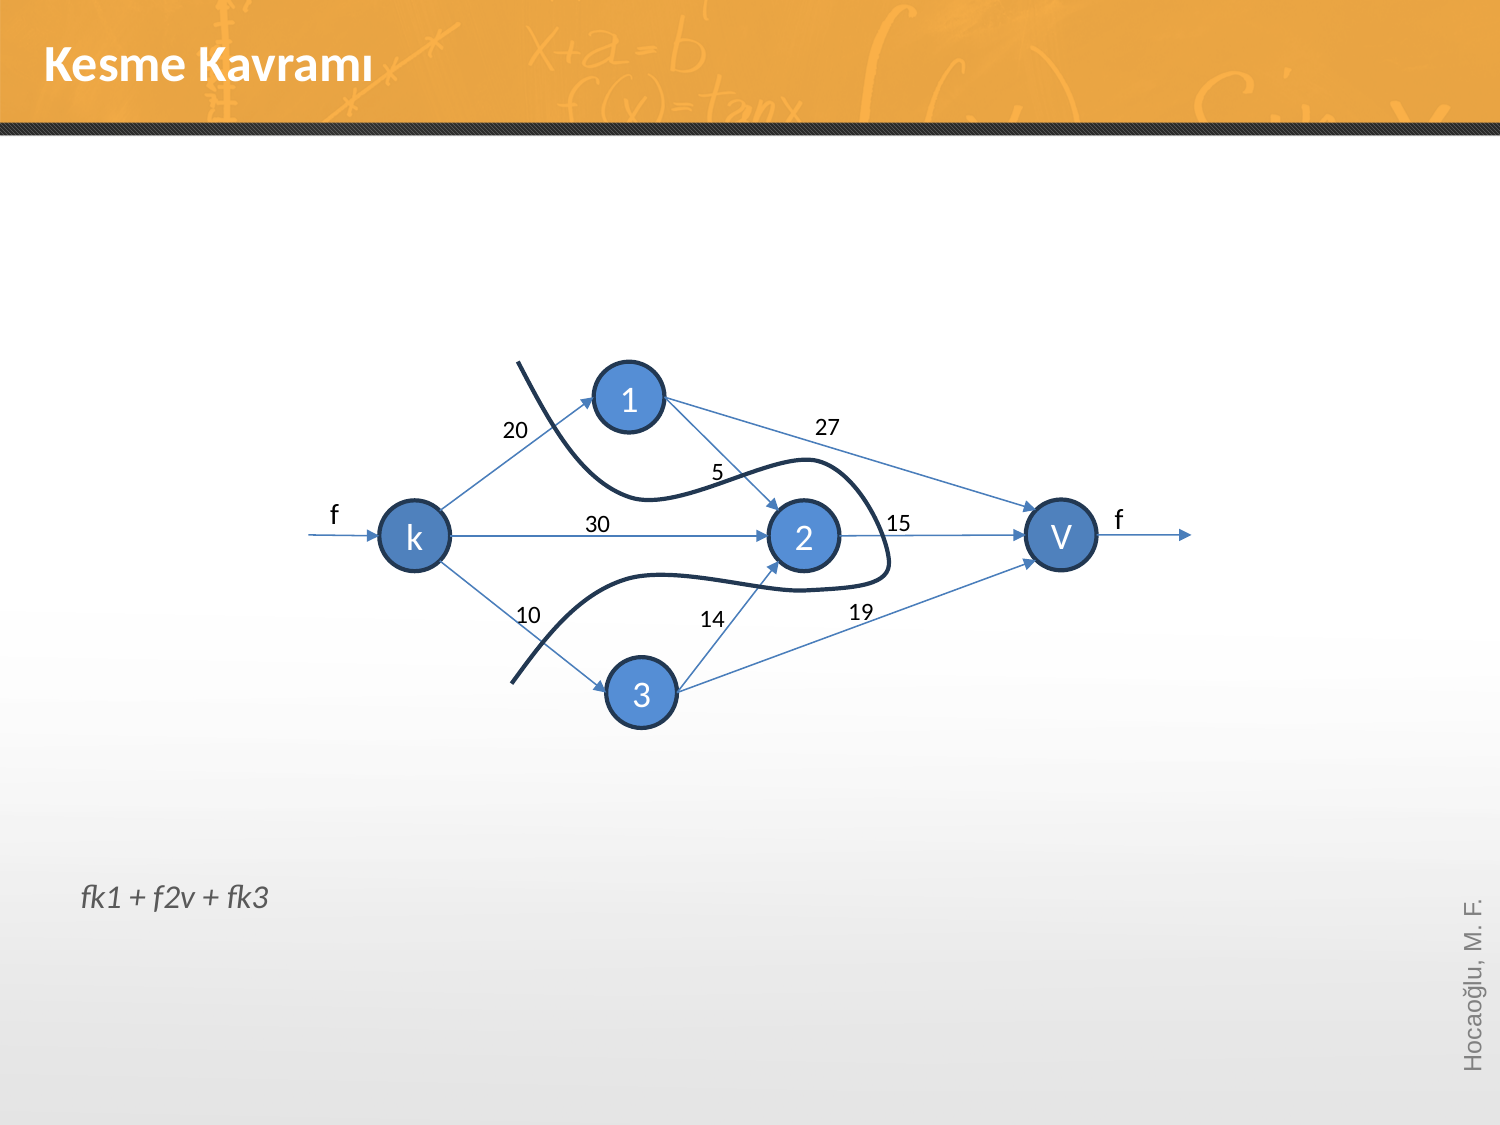

# Kesme Kavramı

1
27
20
5
f
f
15
V
30
k
2
19
10
14
3
fk1 + f2v + fk3